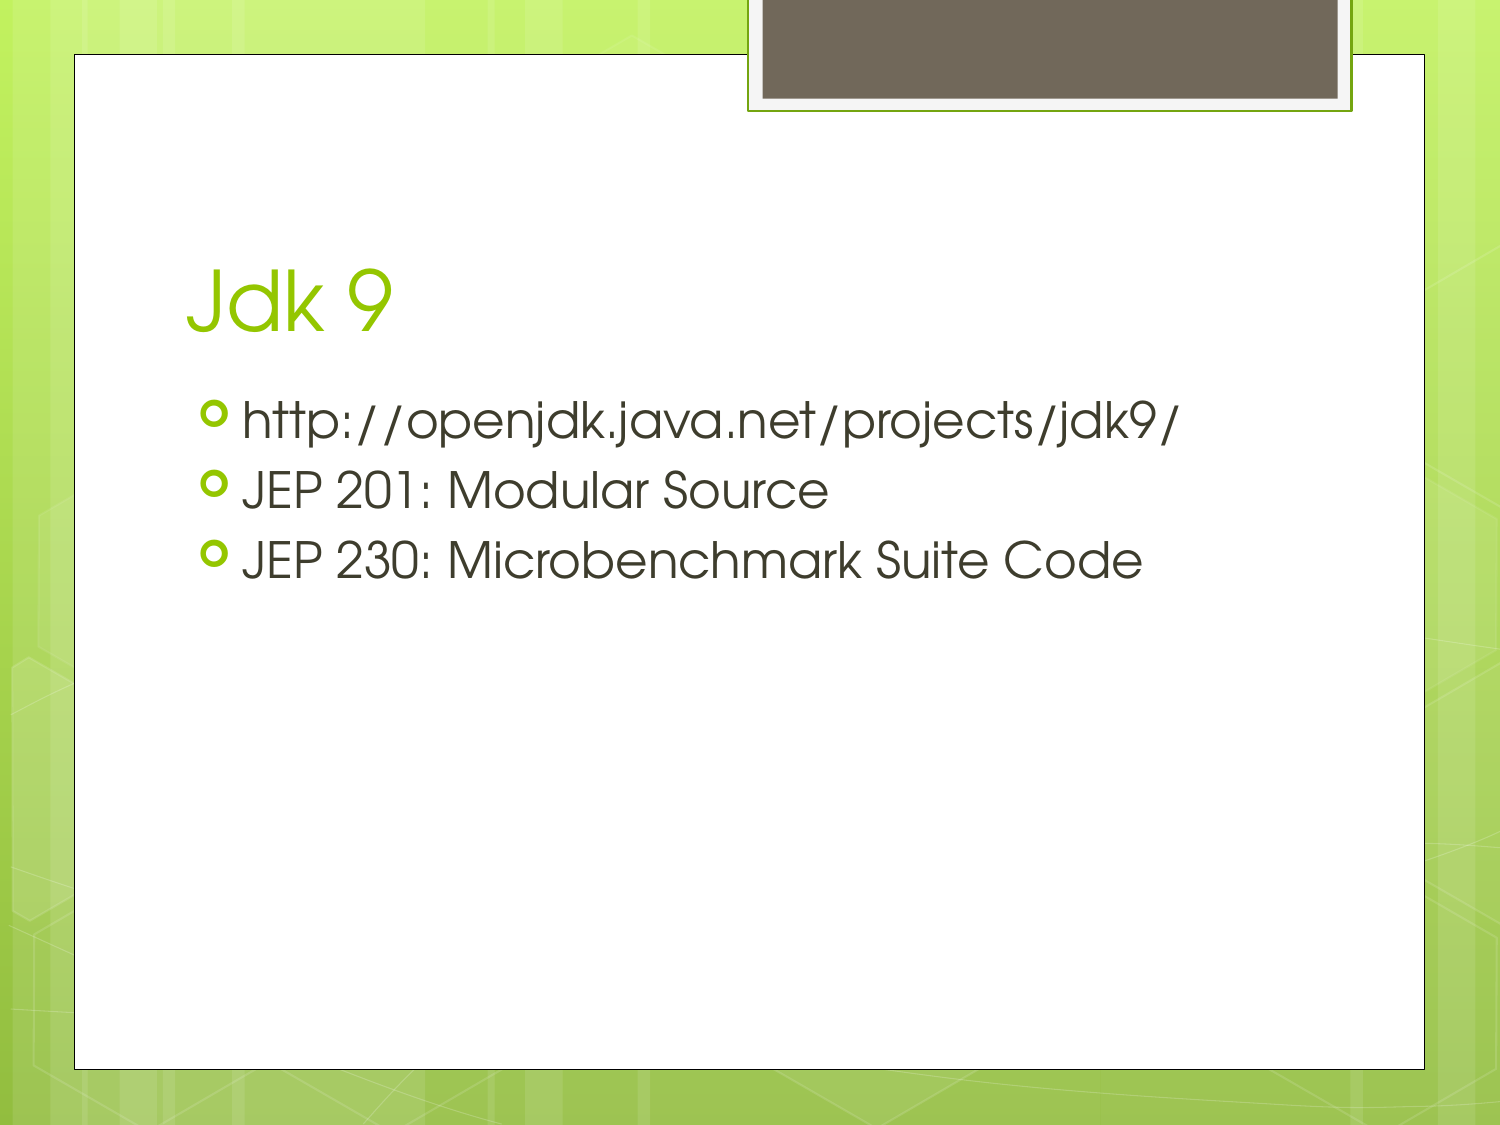

# Jdk 9
http://openjdk.java.net/projects/jdk9/
JEP 201: Modular Source
JEP 230: Microbenchmark Suite Code